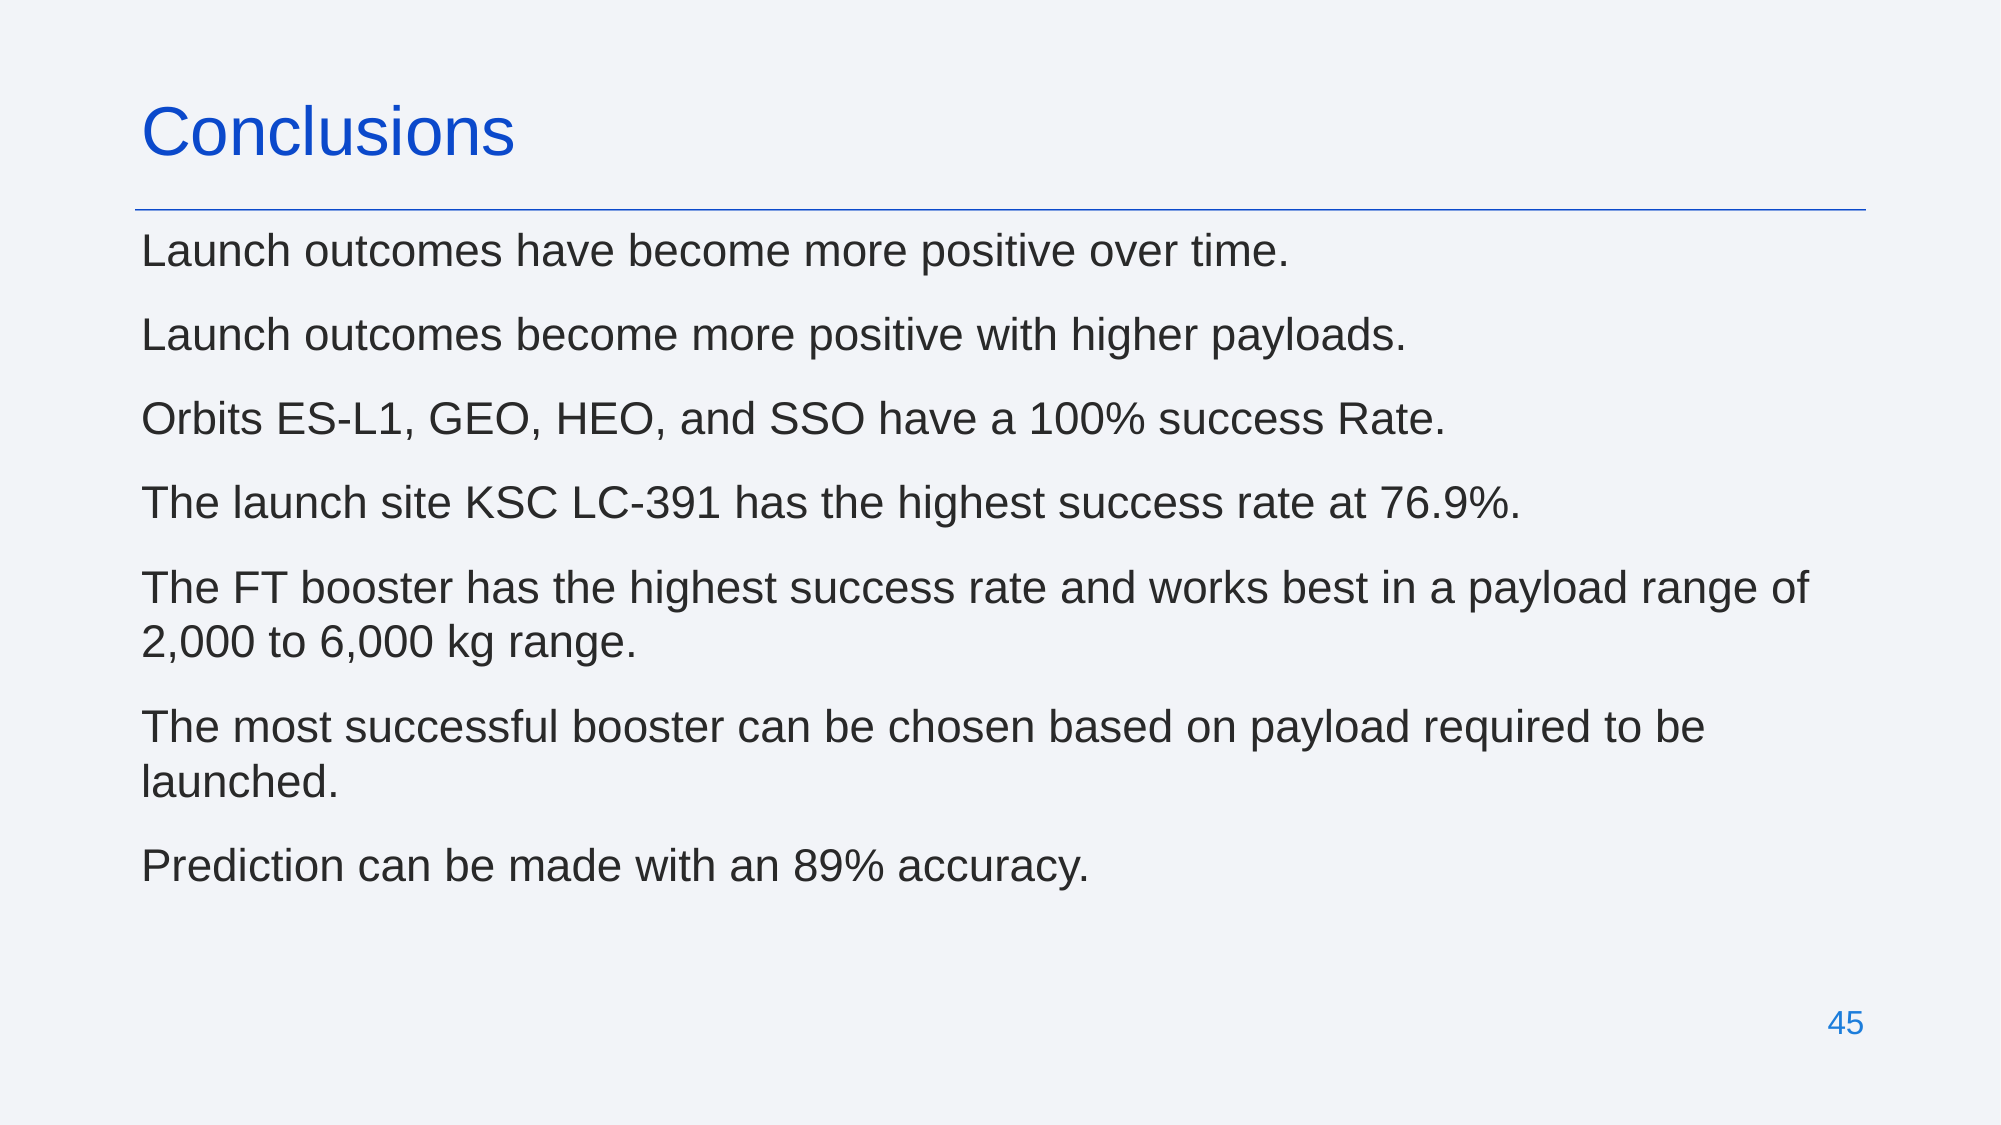

Conclusions
Launch outcomes have become more positive over time.
Launch outcomes become more positive with higher payloads.
Orbits ES-L1, GEO, HEO, and SSO have a 100% success Rate.
The launch site KSC LC-391 has the highest success rate at 76.9%.
The FT booster has the highest success rate and works best in a payload range of 2,000 to 6,000 kg range.
The most successful booster can be chosen based on payload required to be launched.
Prediction can be made with an 89% accuracy.
45